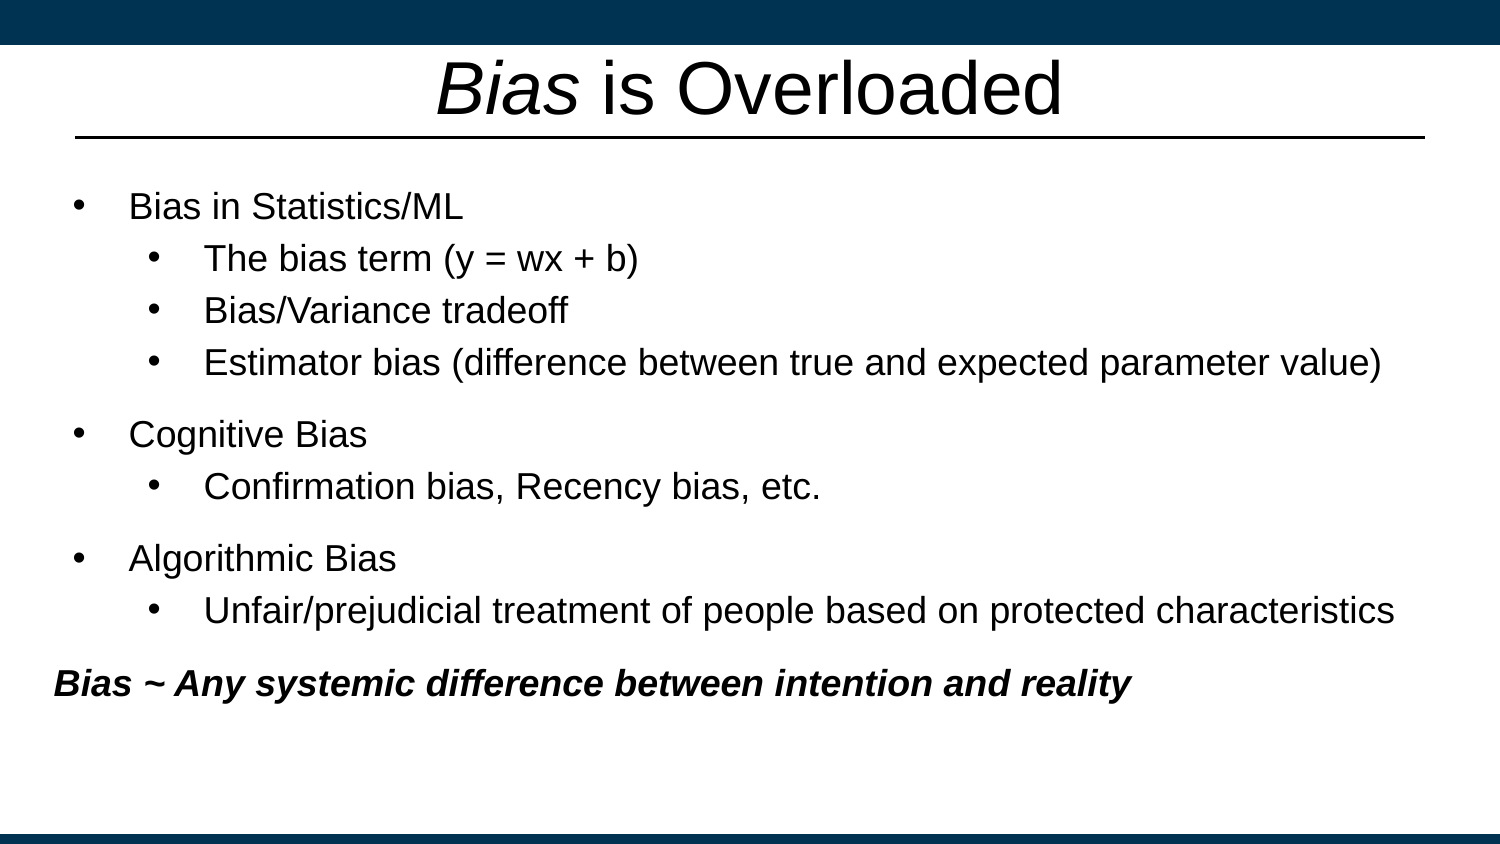

# Bias is Overloaded
Bias in Statistics/ML
The bias term (y = wx + b)
Bias/Variance tradeoff
Estimator bias (difference between true and expected parameter value)
Cognitive Bias
Confirmation bias, Recency bias, etc.
Algorithmic Bias
Unfair/prejudicial treatment of people based on protected characteristics
Bias ~ Any systemic difference between intention and reality